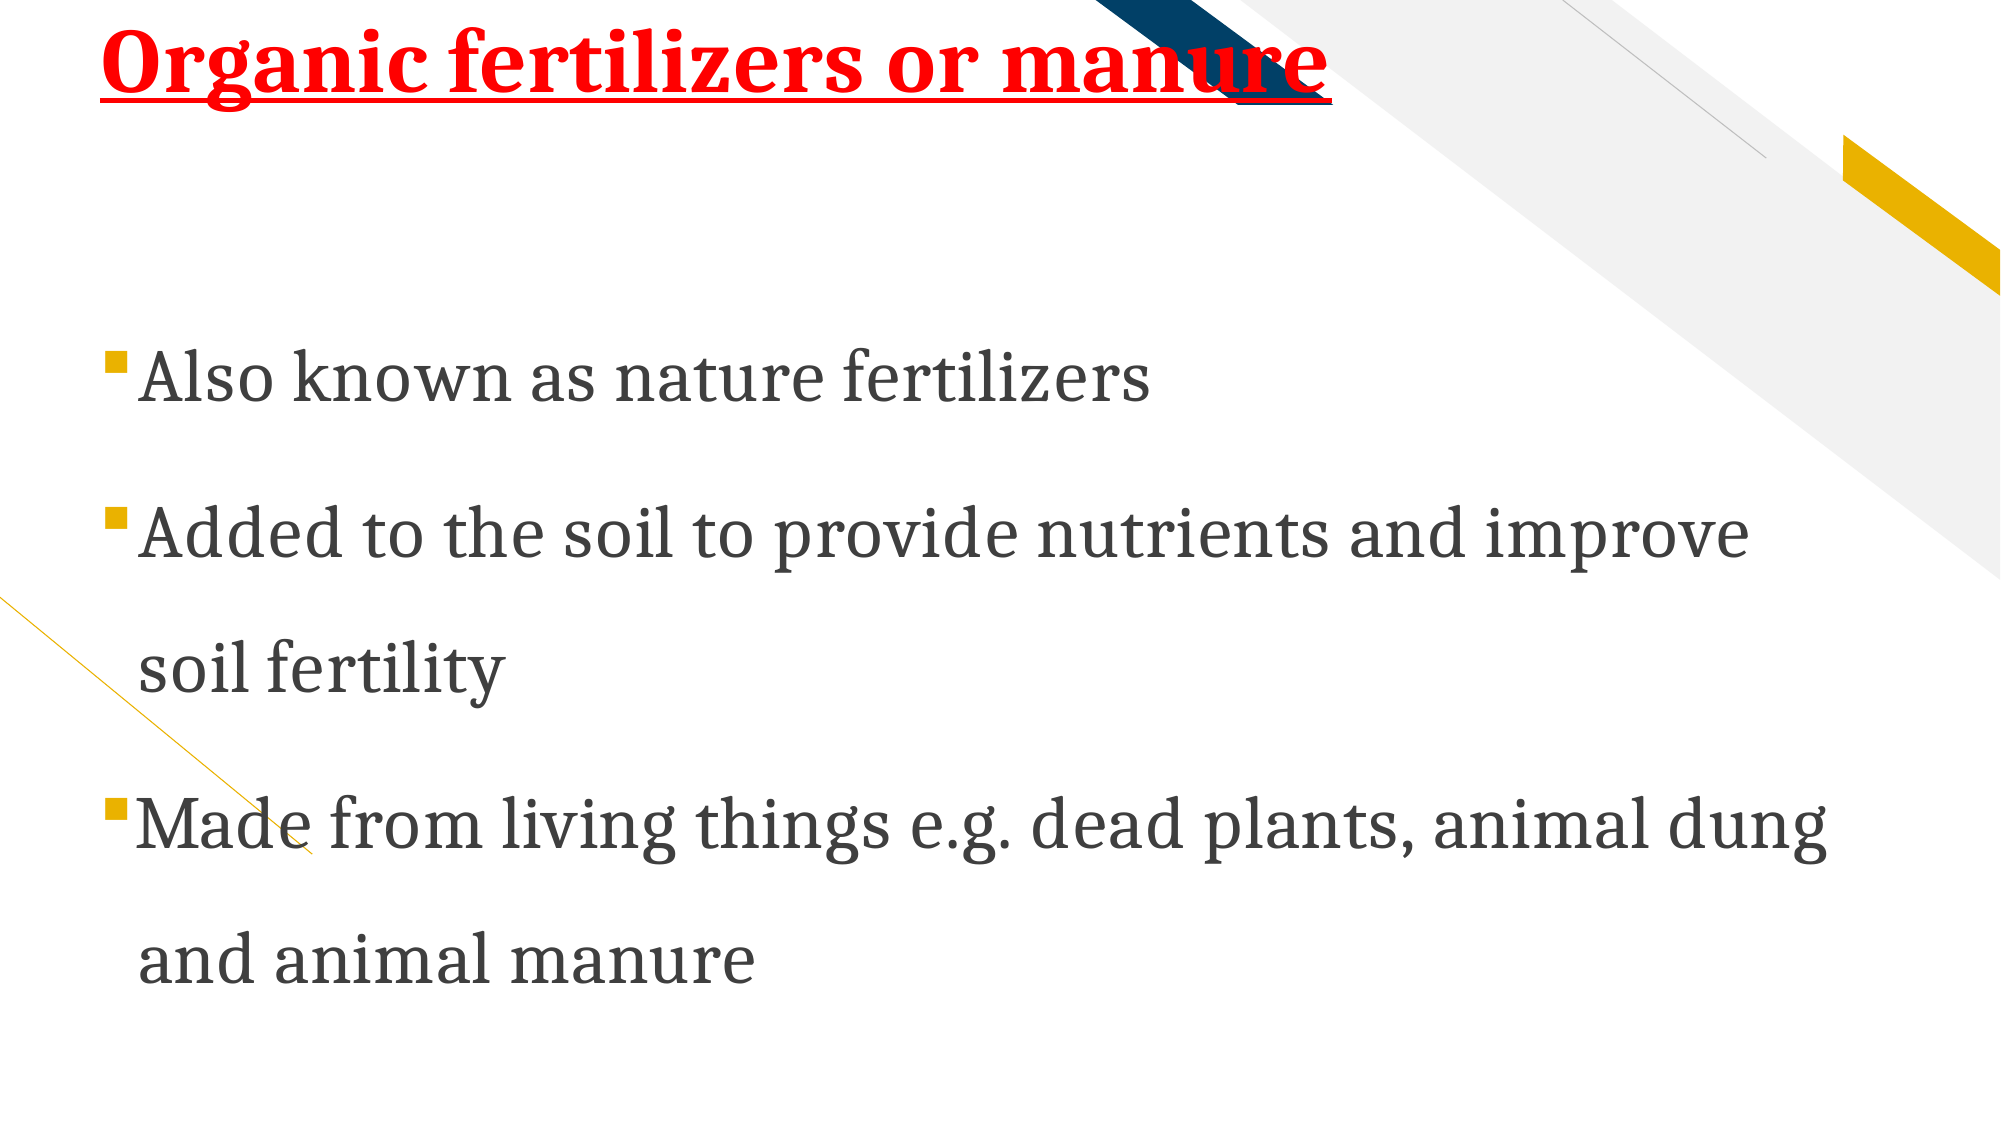

# Organic fertilizers or manure
Also known as nature fertilizers
Added to the soil to provide nutrients and improve soil fertility
Made from living things e.g. dead plants, animal dung and animal manure